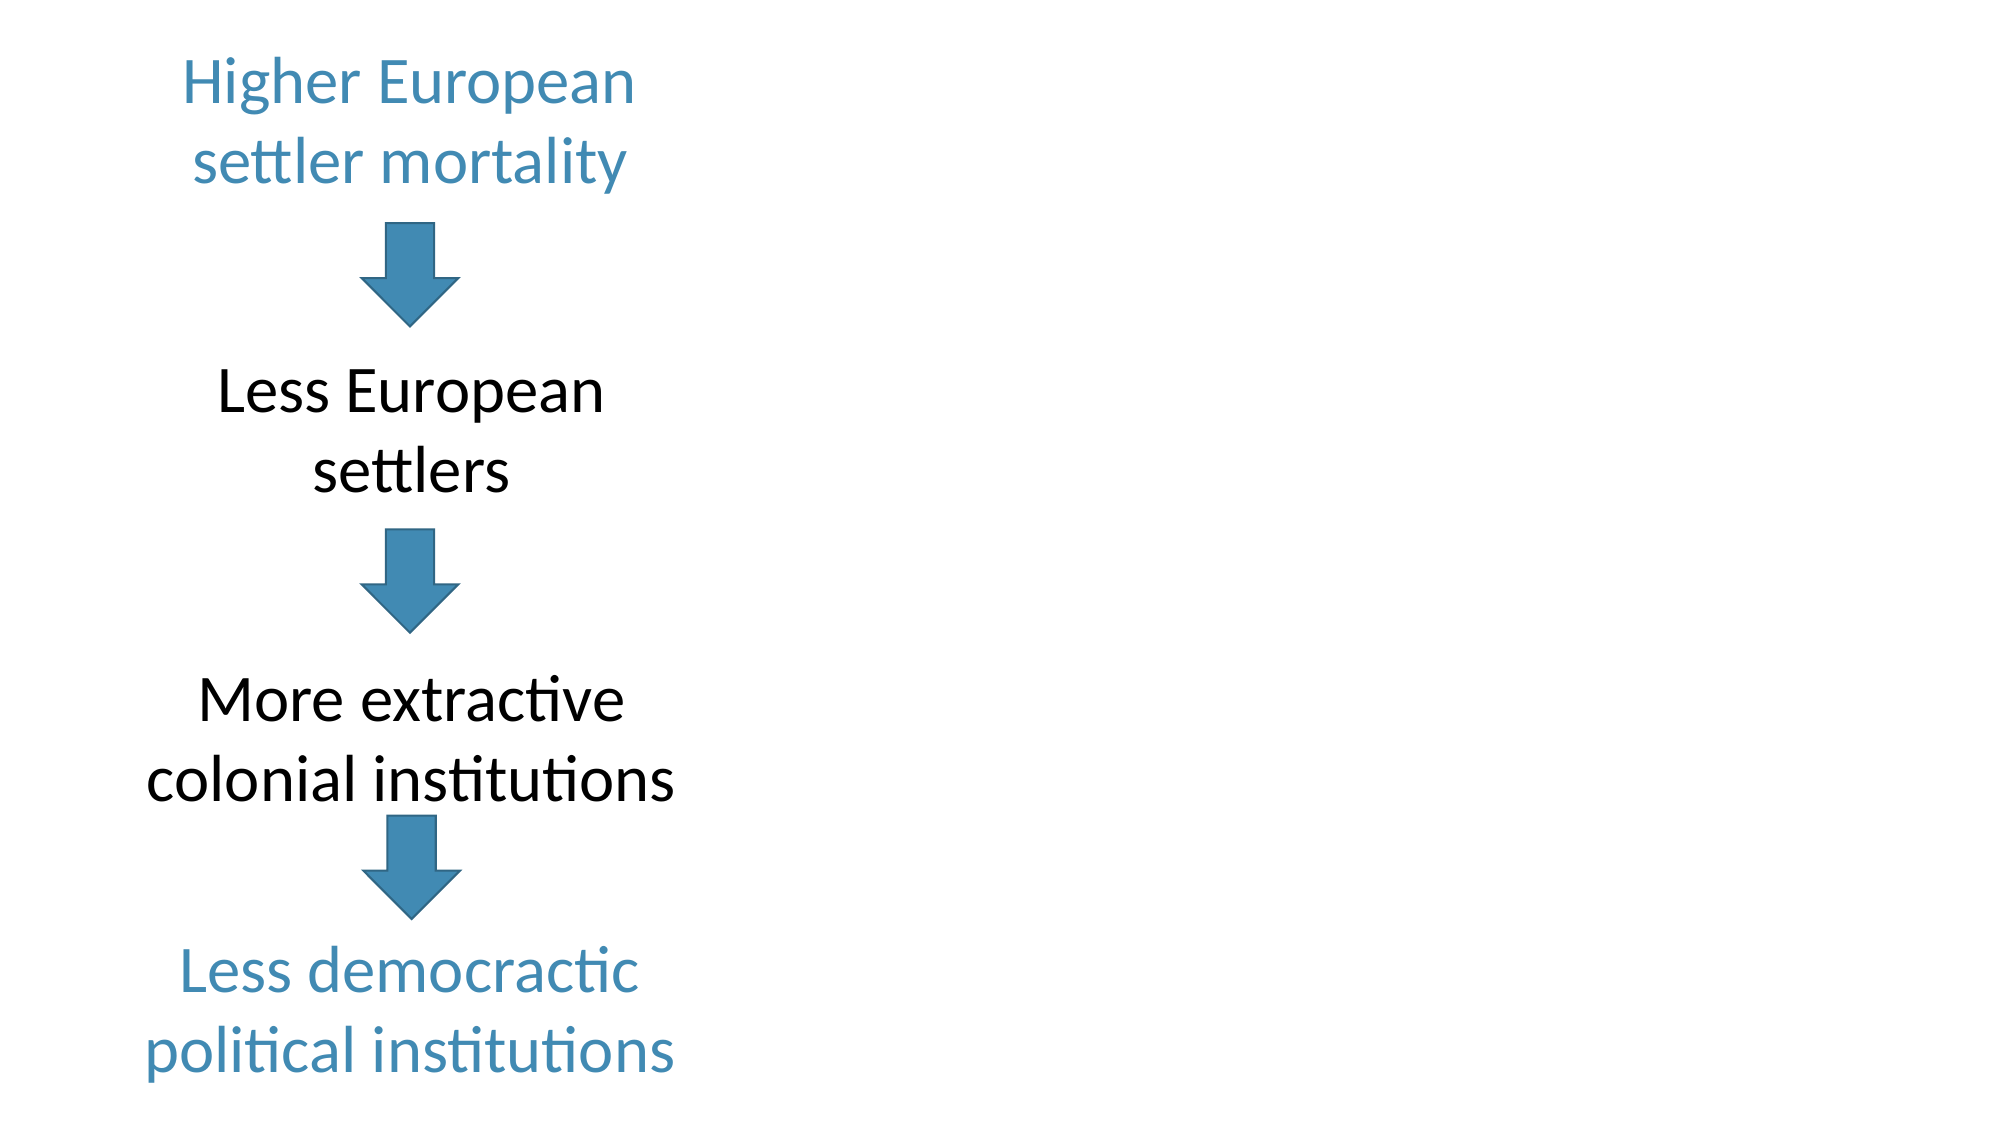

Higher European settler mortality

Less European settlers

More extractive colonial institutions

Less democractic political institutions